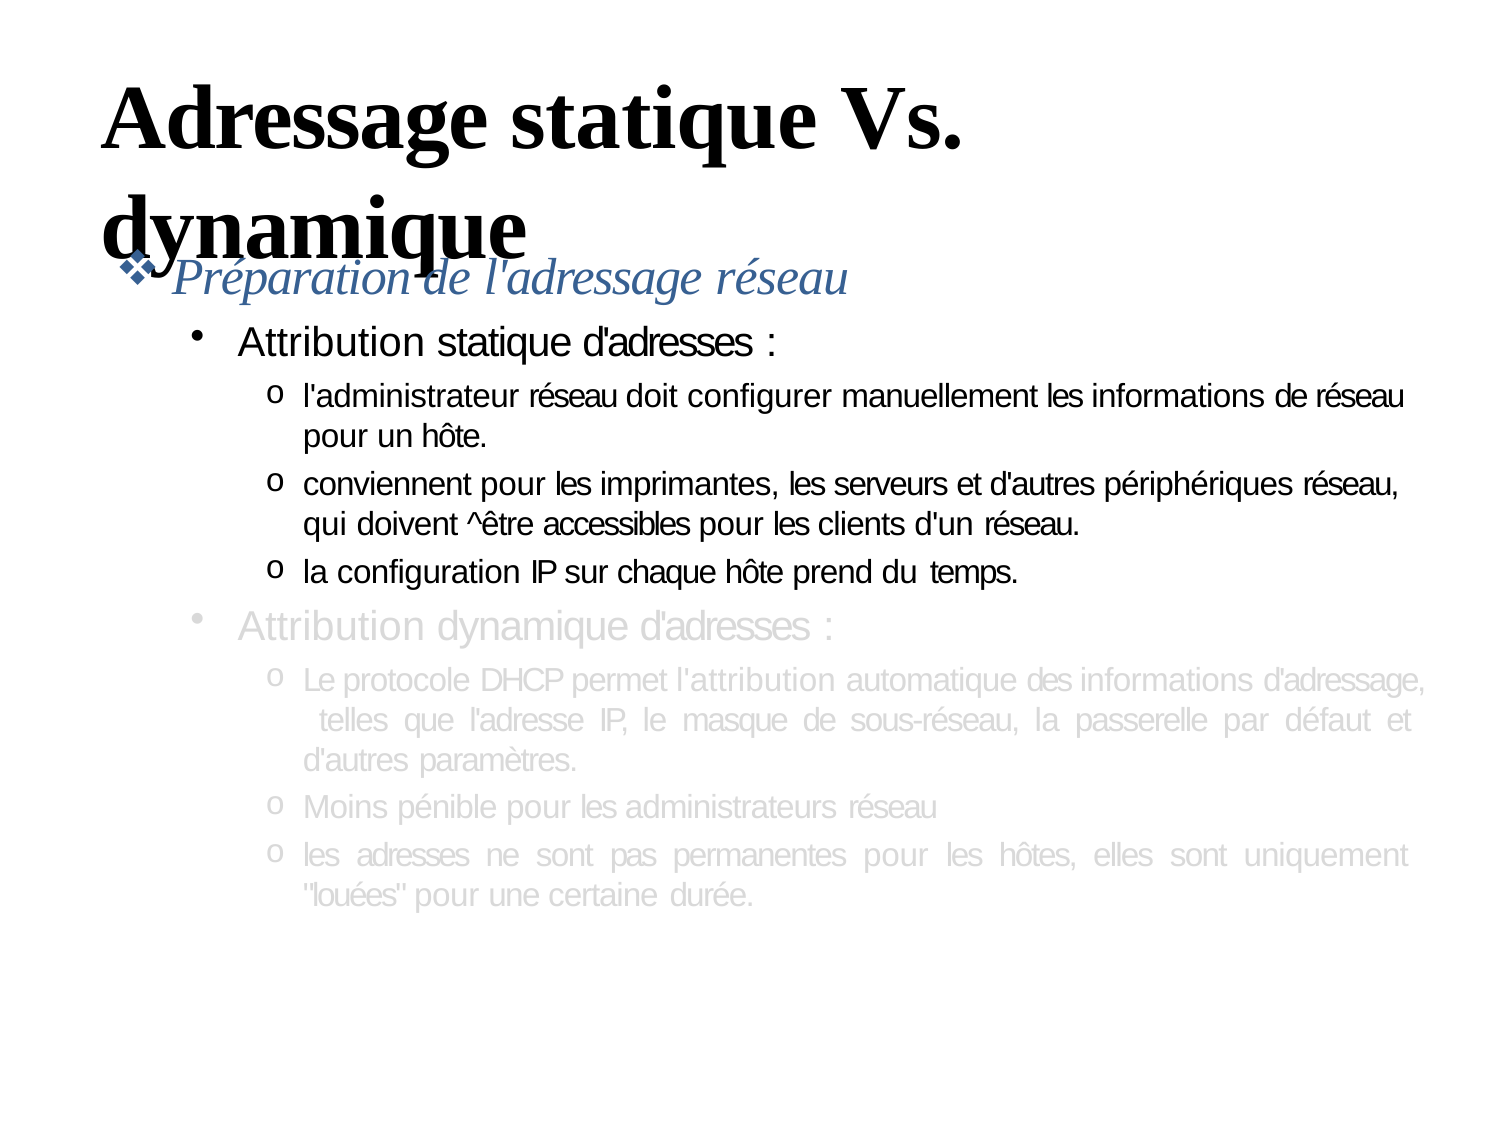

# Adressage statique Vs. dynamique
Préparation de l'adressage réseau
Attribution statique d'adresses :
l'administrateur réseau doit configurer manuellement les informations de réseau  pour un hôte.
conviennent pour les imprimantes, les serveurs et d'autres périphériques réseau,  qui doivent ^être accessibles pour les clients d'un réseau.
la configuration IP sur chaque hôte prend du temps.
Attribution dynamique d'adresses :
Le protocole DHCP permet l'attribution automatique des informations d'adressage,  telles que l'adresse IP, le masque de sous-réseau, la passerelle par défaut et  d'autres paramètres.
Moins pénible pour les administrateurs réseau
les adresses ne sont pas permanentes pour les hôtes, elles sont uniquement  "louées" pour une certaine durée.